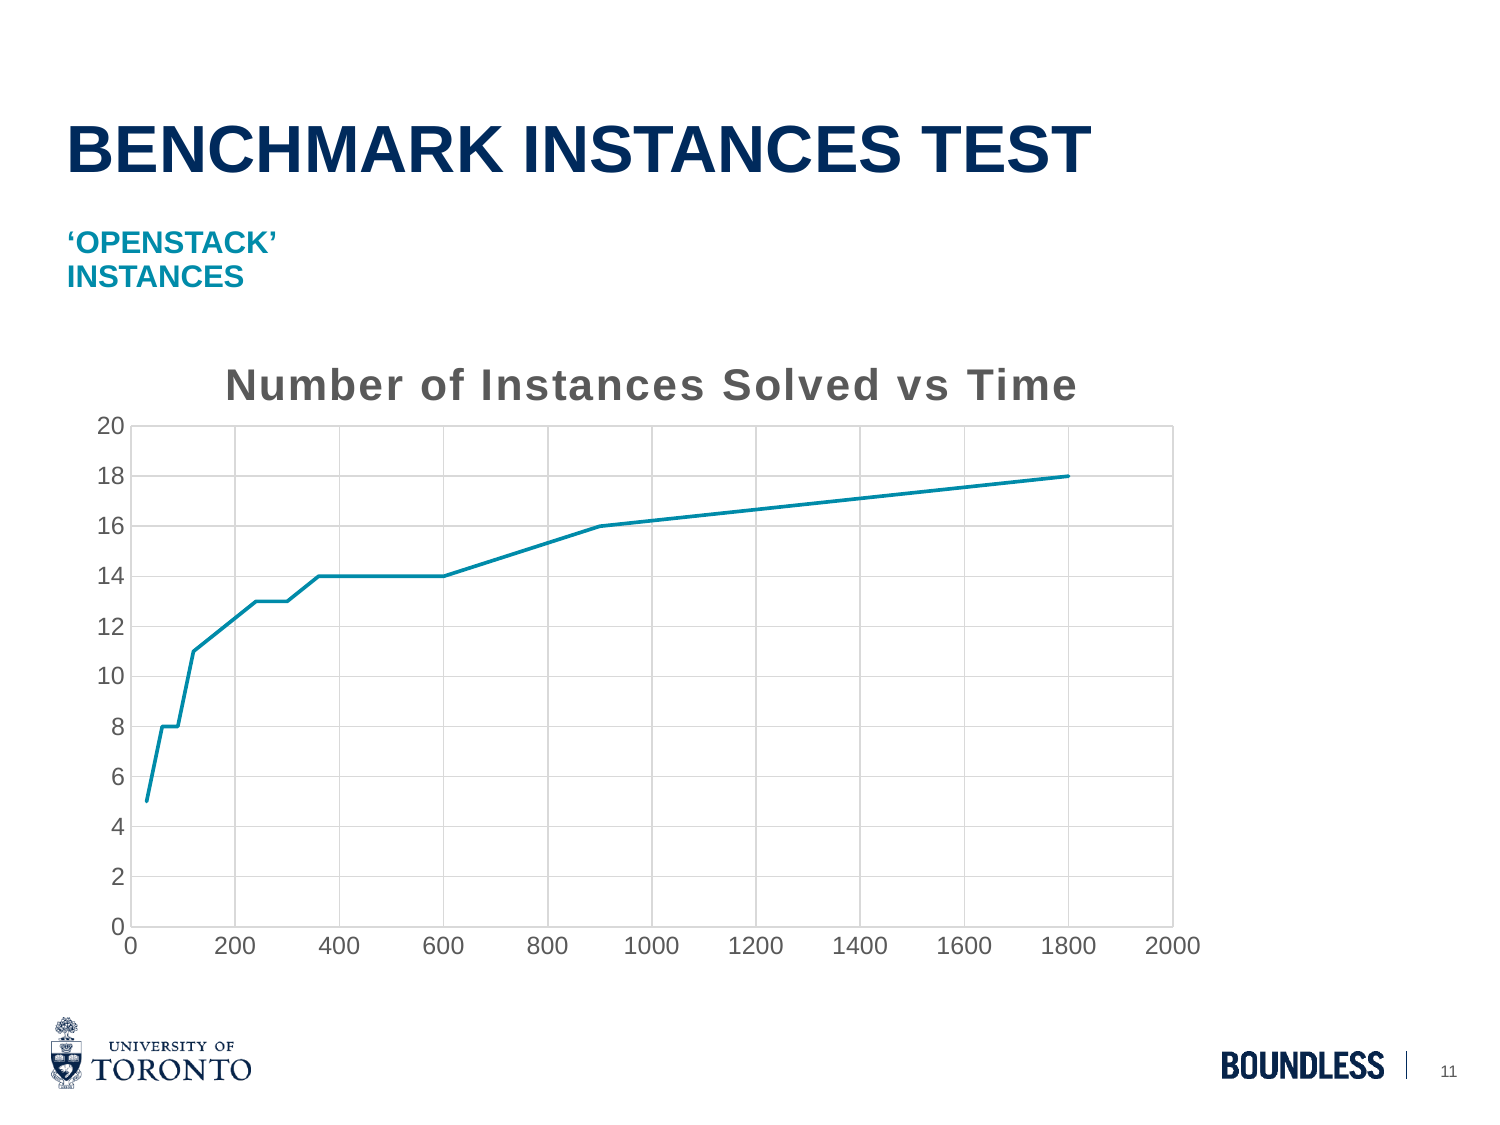

# Benchmark instances test
‘Openstack’ instances

### Chart: Number of Instances Solved vs Time

| Category |  |
|---|---|
11